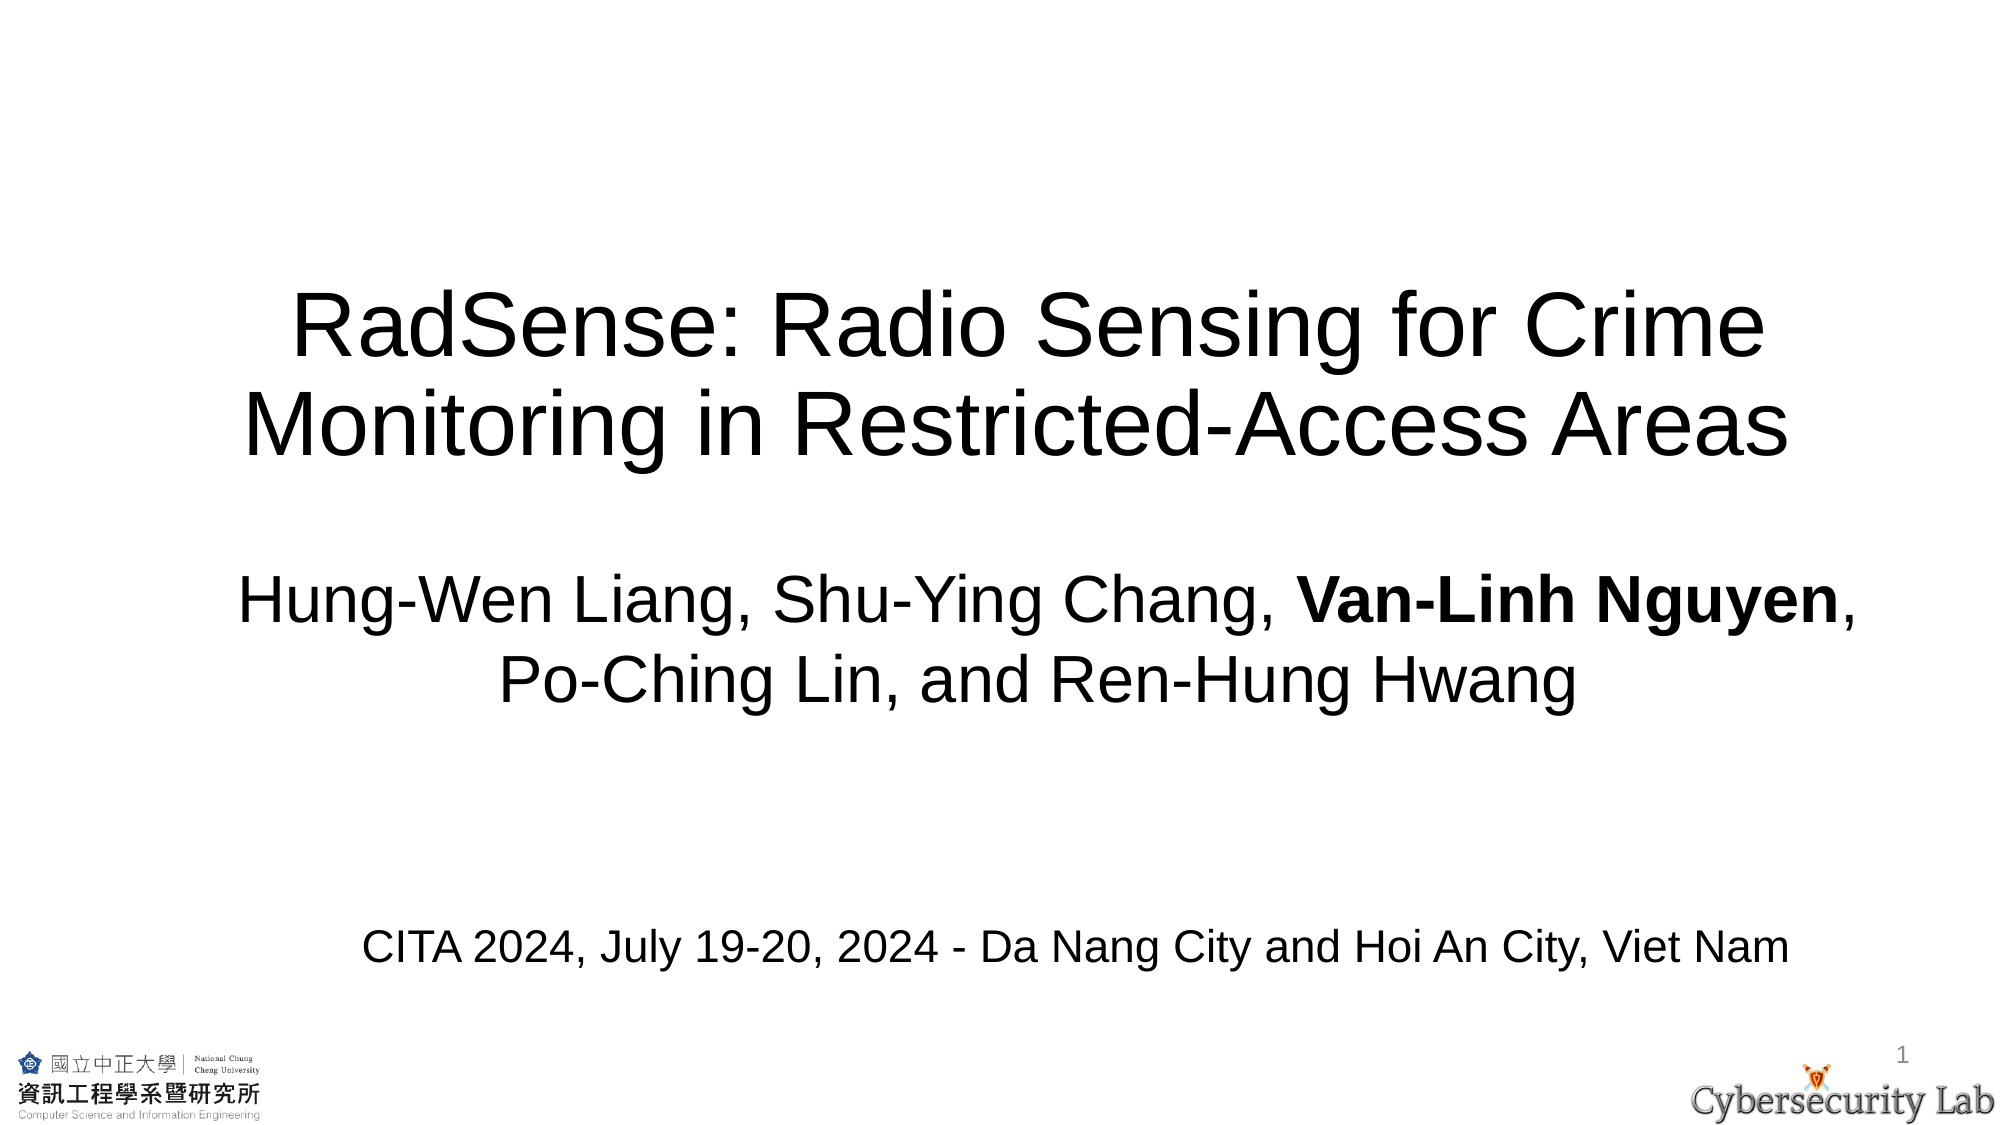

# RadSense: Radio Sensing for Crime Monitoring in Restricted-Access Areas
Hung-Wen Liang, Shu-Ying Chang, Van-Linh Nguyen, Po-Ching Lin, and Ren-Hung Hwang
CITA 2024, July 19-20, 2024 - Da Nang City and Hoi An City, Viet Nam
1